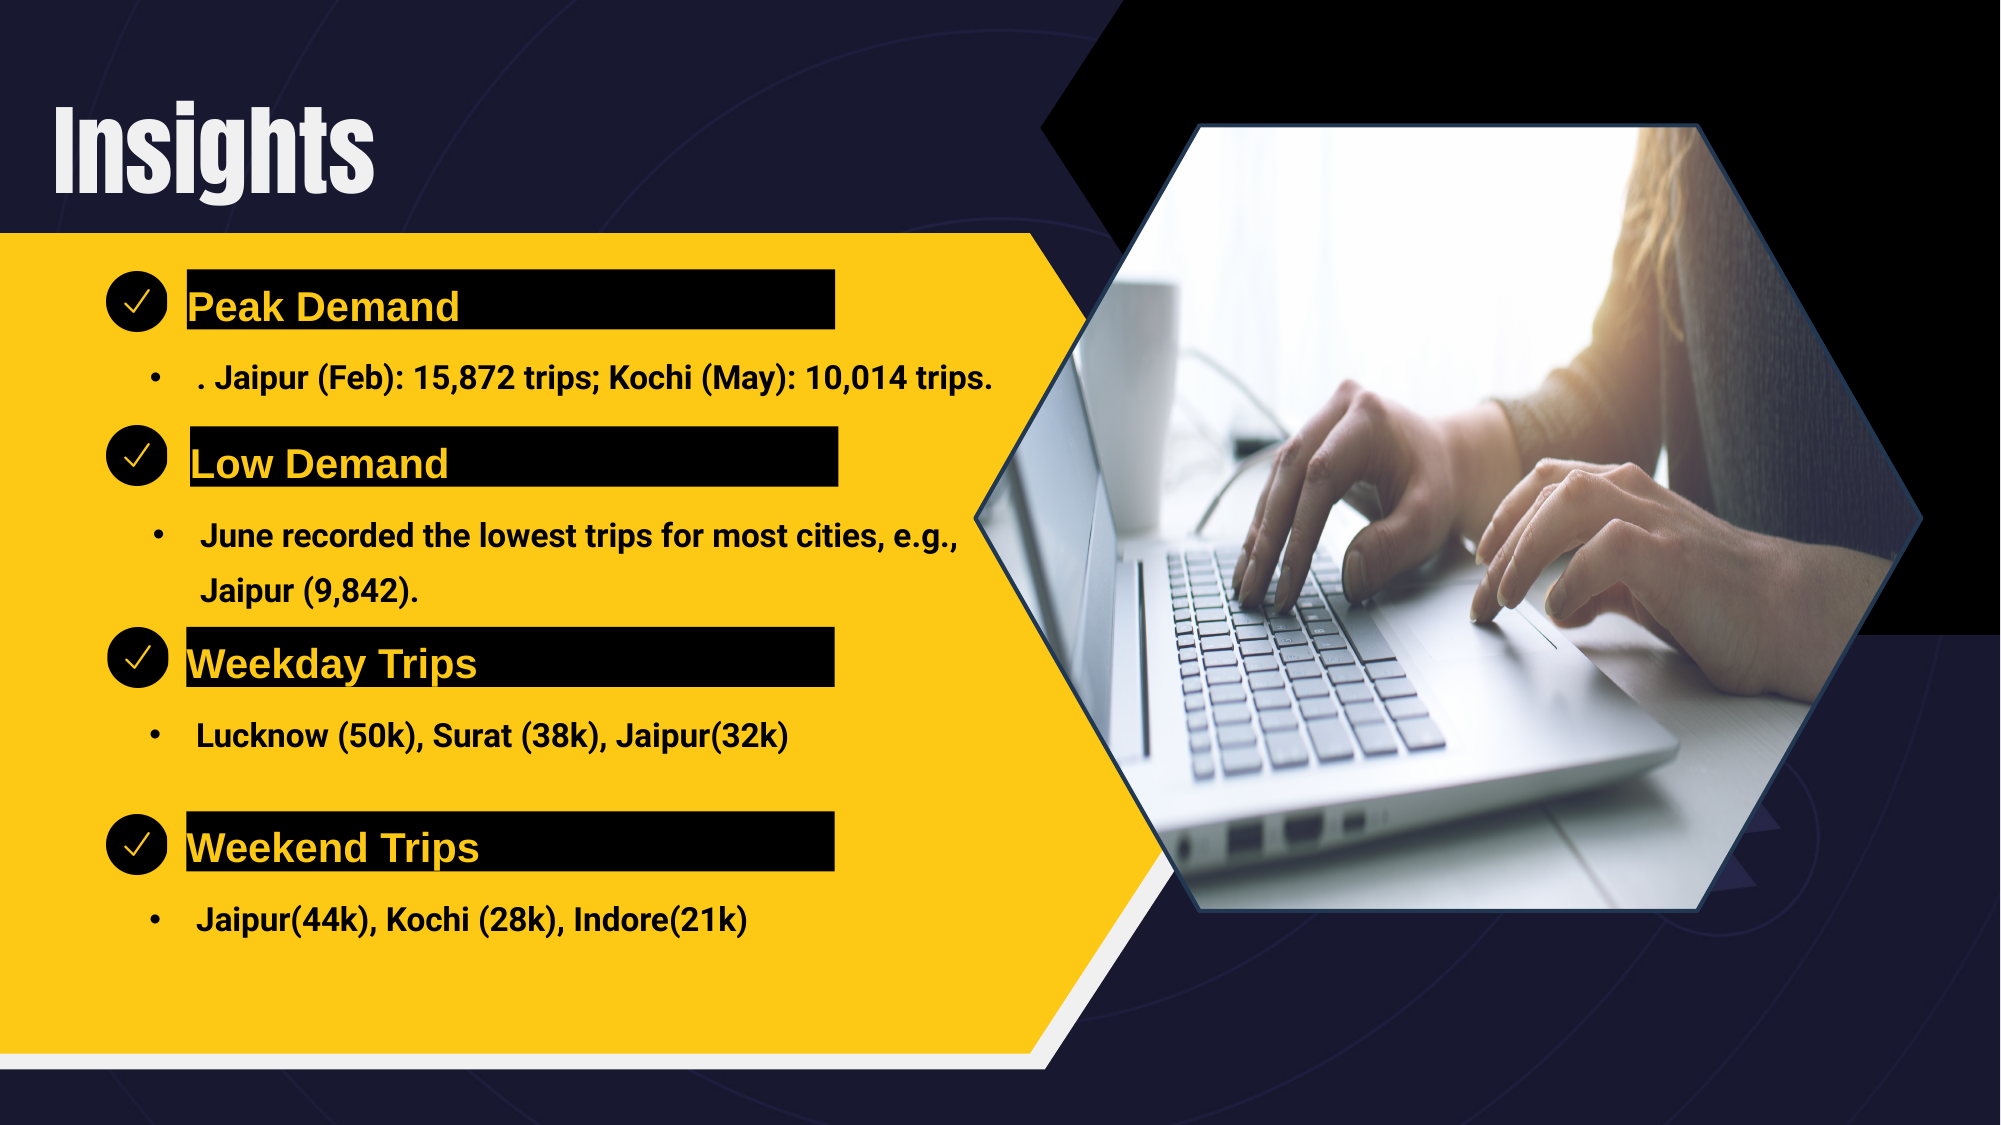

Insights

Peak Demand
. Jaipur (Feb): 15,872 trips; Kochi (May): 10,014 trips.

Low Demand
June recorded the lowest trips for most cities, e.g., Jaipur (9,842).
Weekday Trips
Lucknow (50k), Surat (38k), Jaipur(32k)

Weekend Trips
Jaipur(44k), Kochi (28k), Indore(21k)